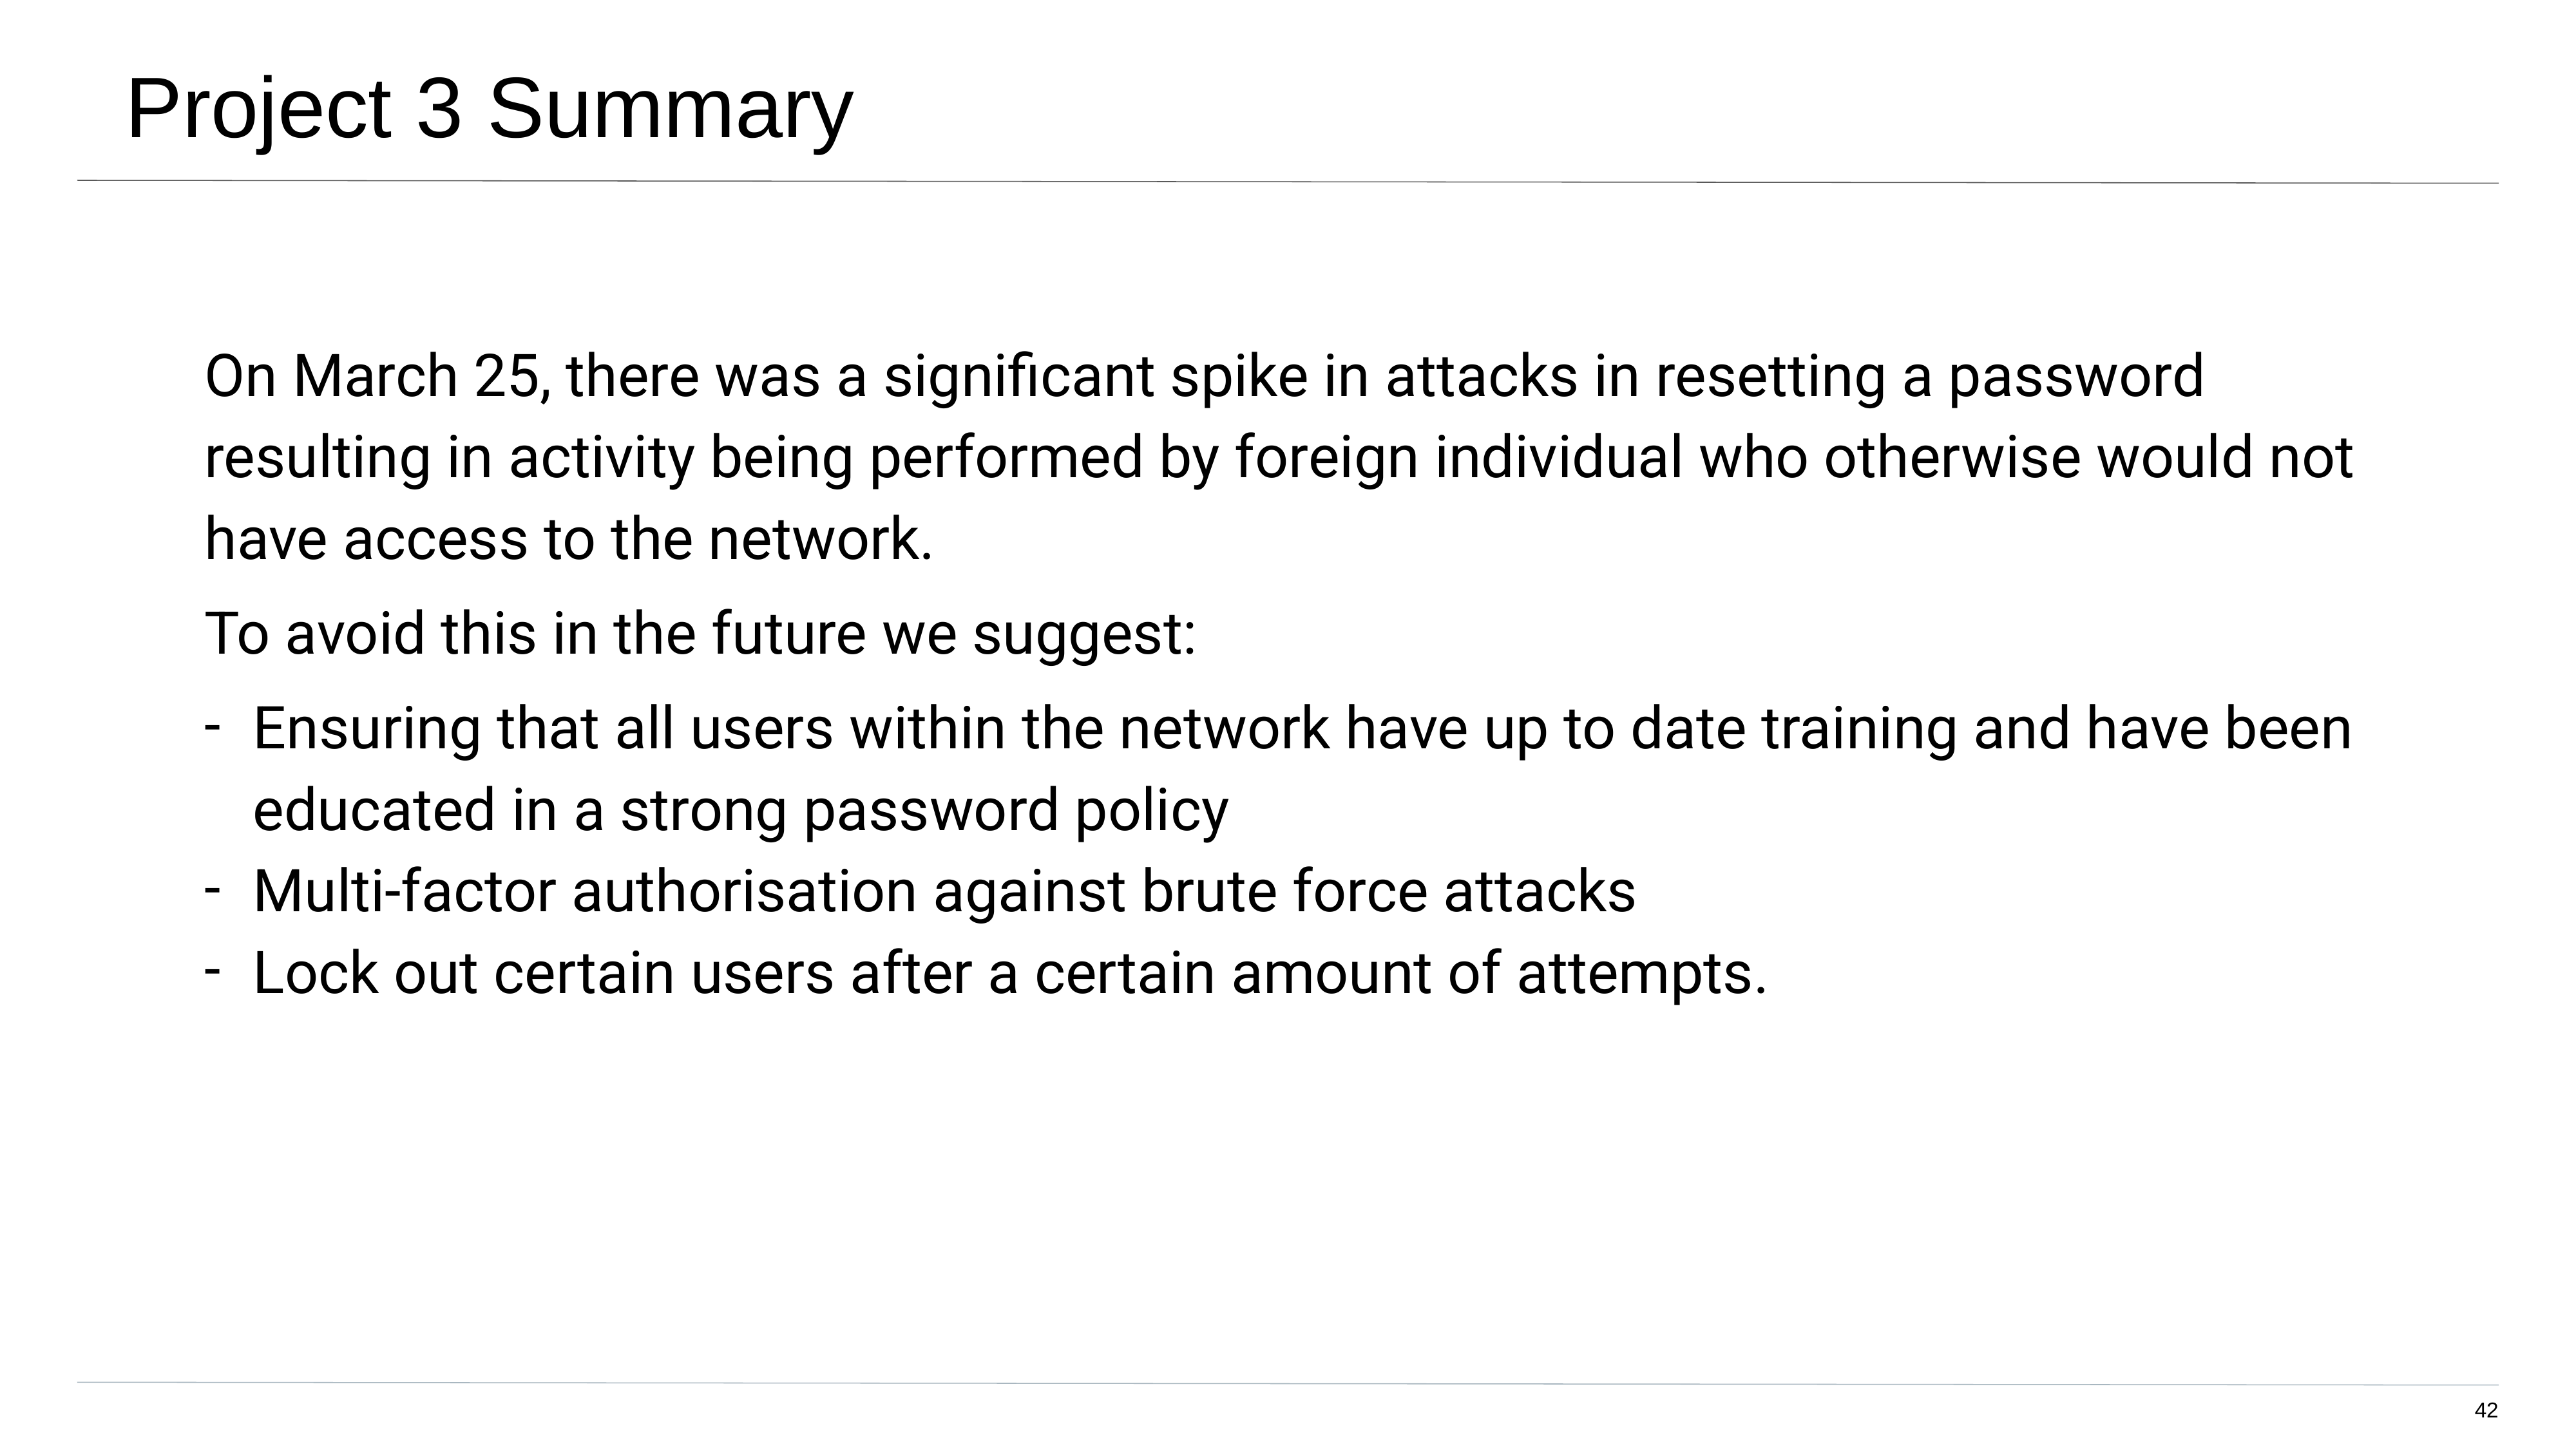

# Project 3 Summary

On March 25, there was a significant spike in attacks in resetting a password resulting in activity being performed by foreign individual who otherwise would not have access to the network.
To avoid this in the future we suggest:
Ensuring that all users within the network have up to date training and have been educated in a strong password policy
Multi-factor authorisation against brute force attacks
Lock out certain users after a certain amount of attempts.
42